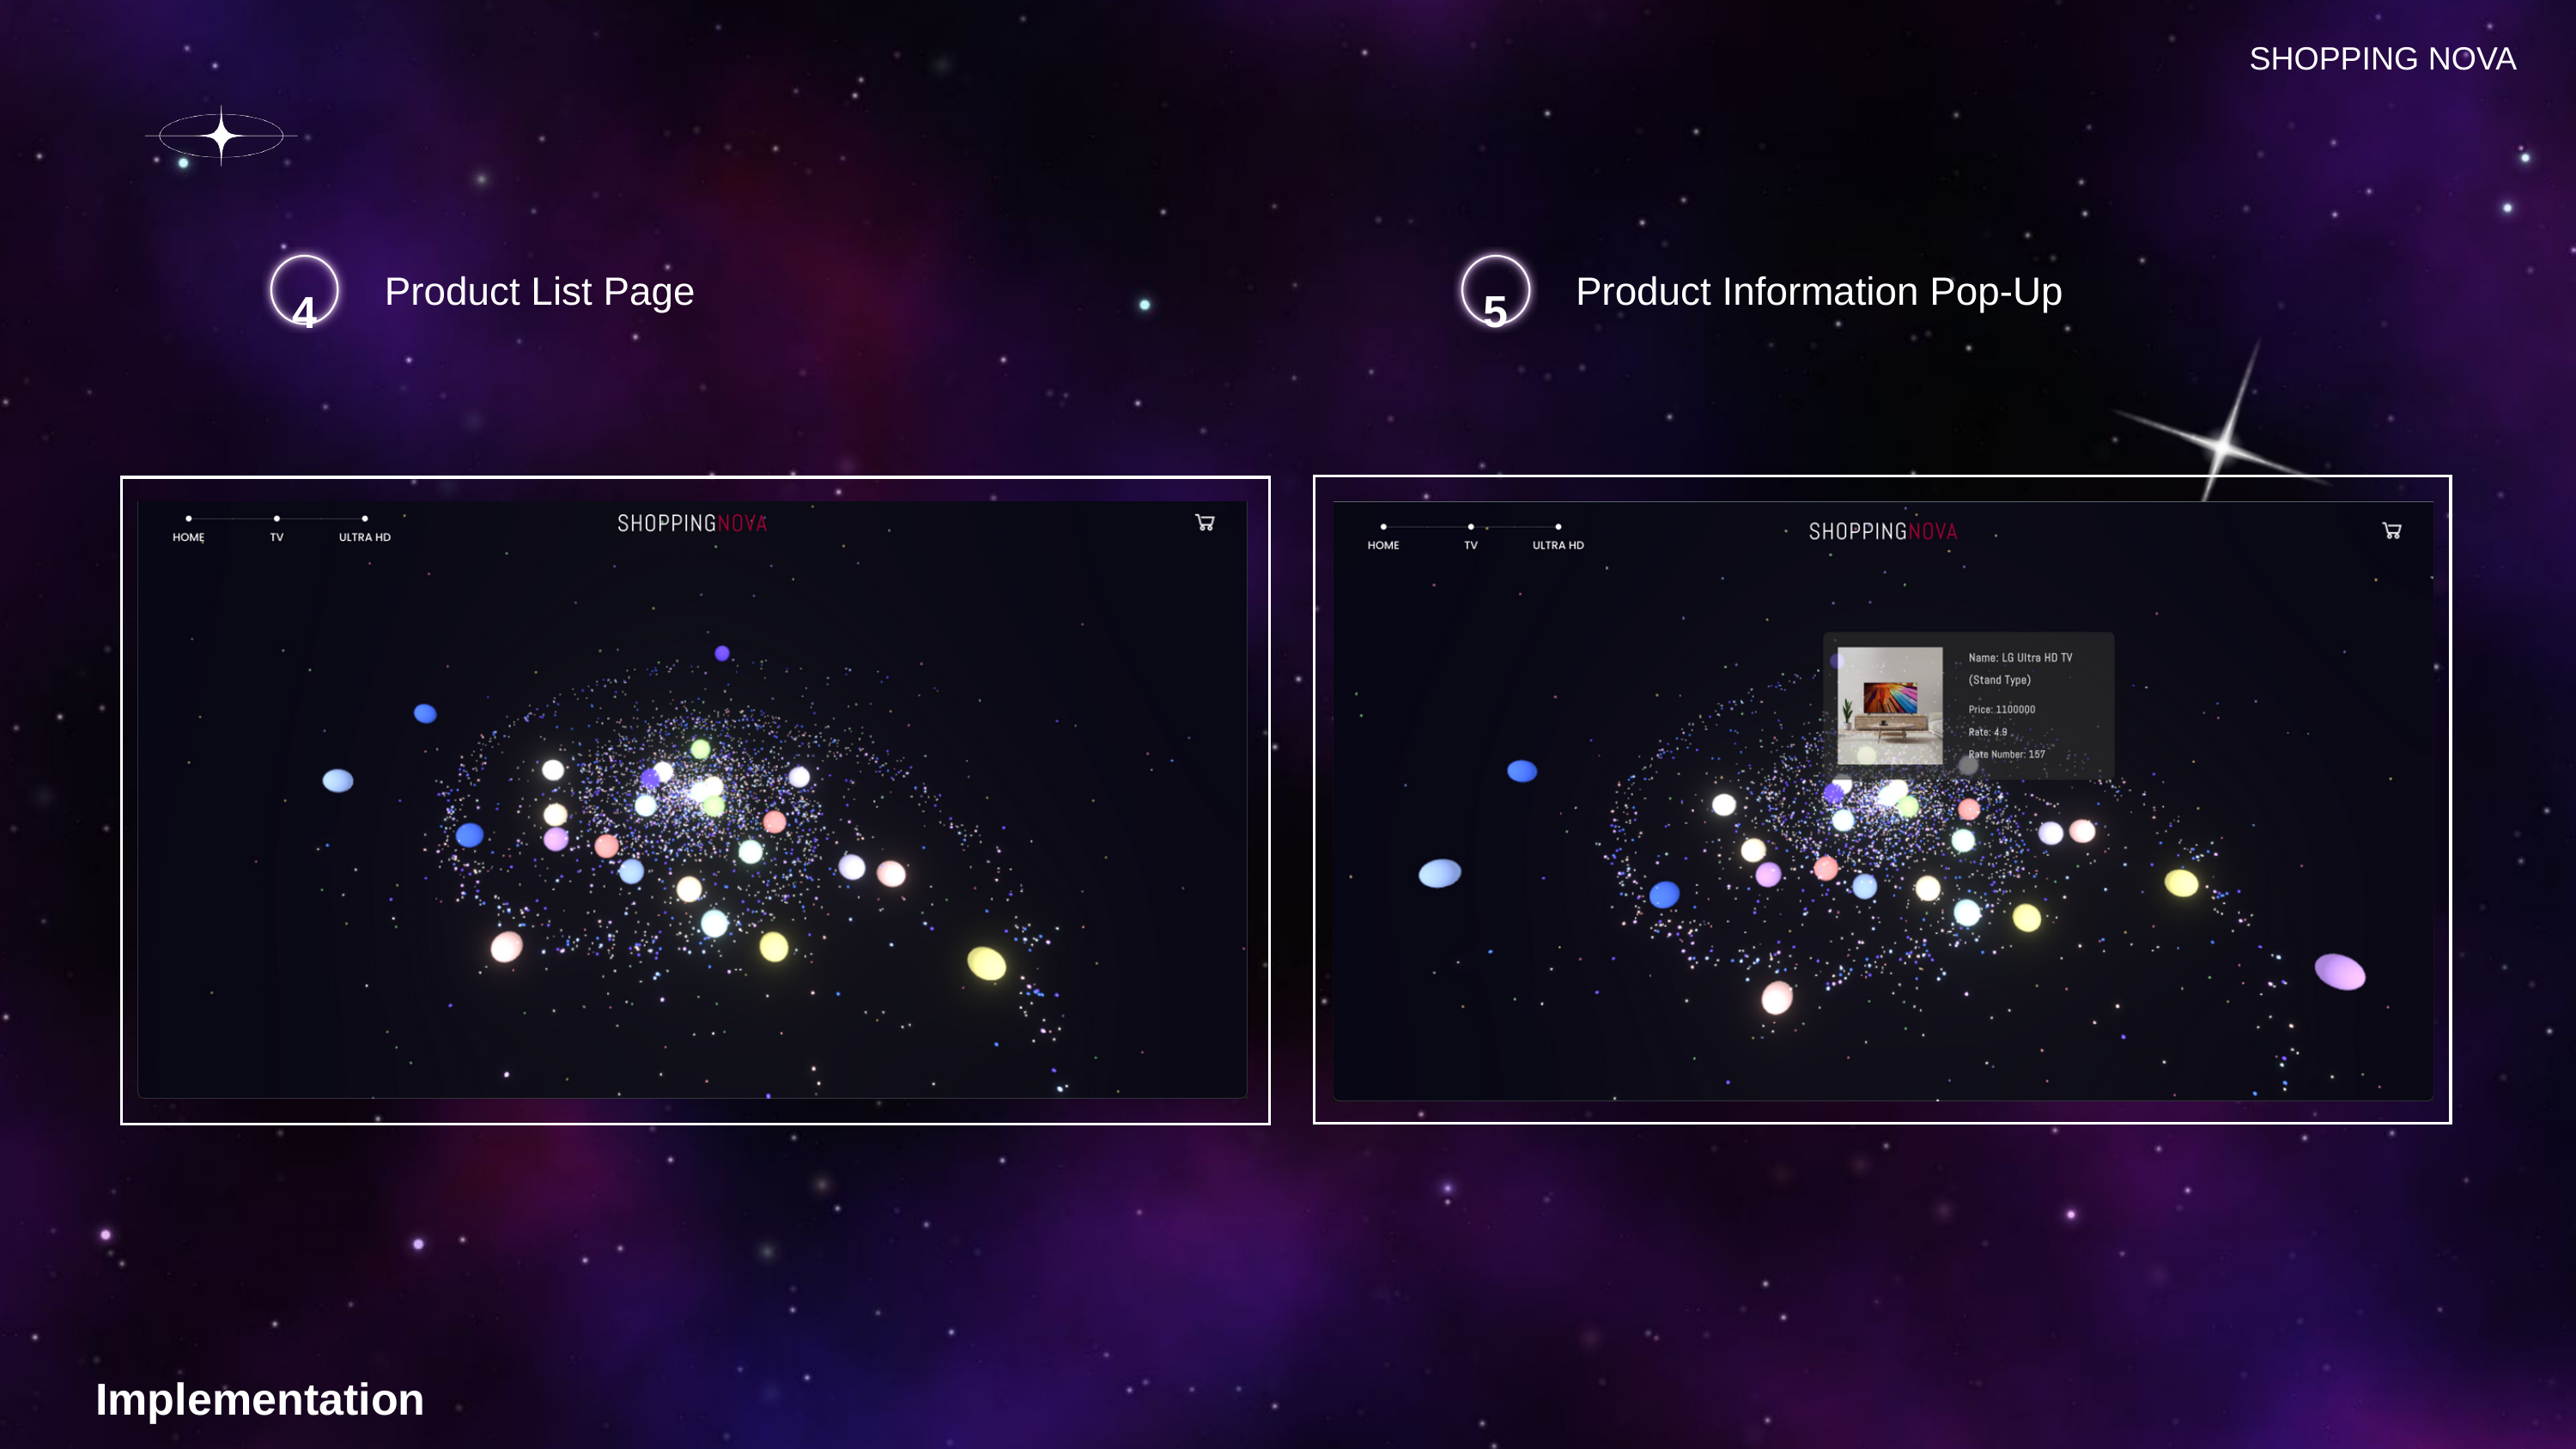

SHOPPING NOVA

5
4

Product List Page
Product Information Pop-Up

Implementation